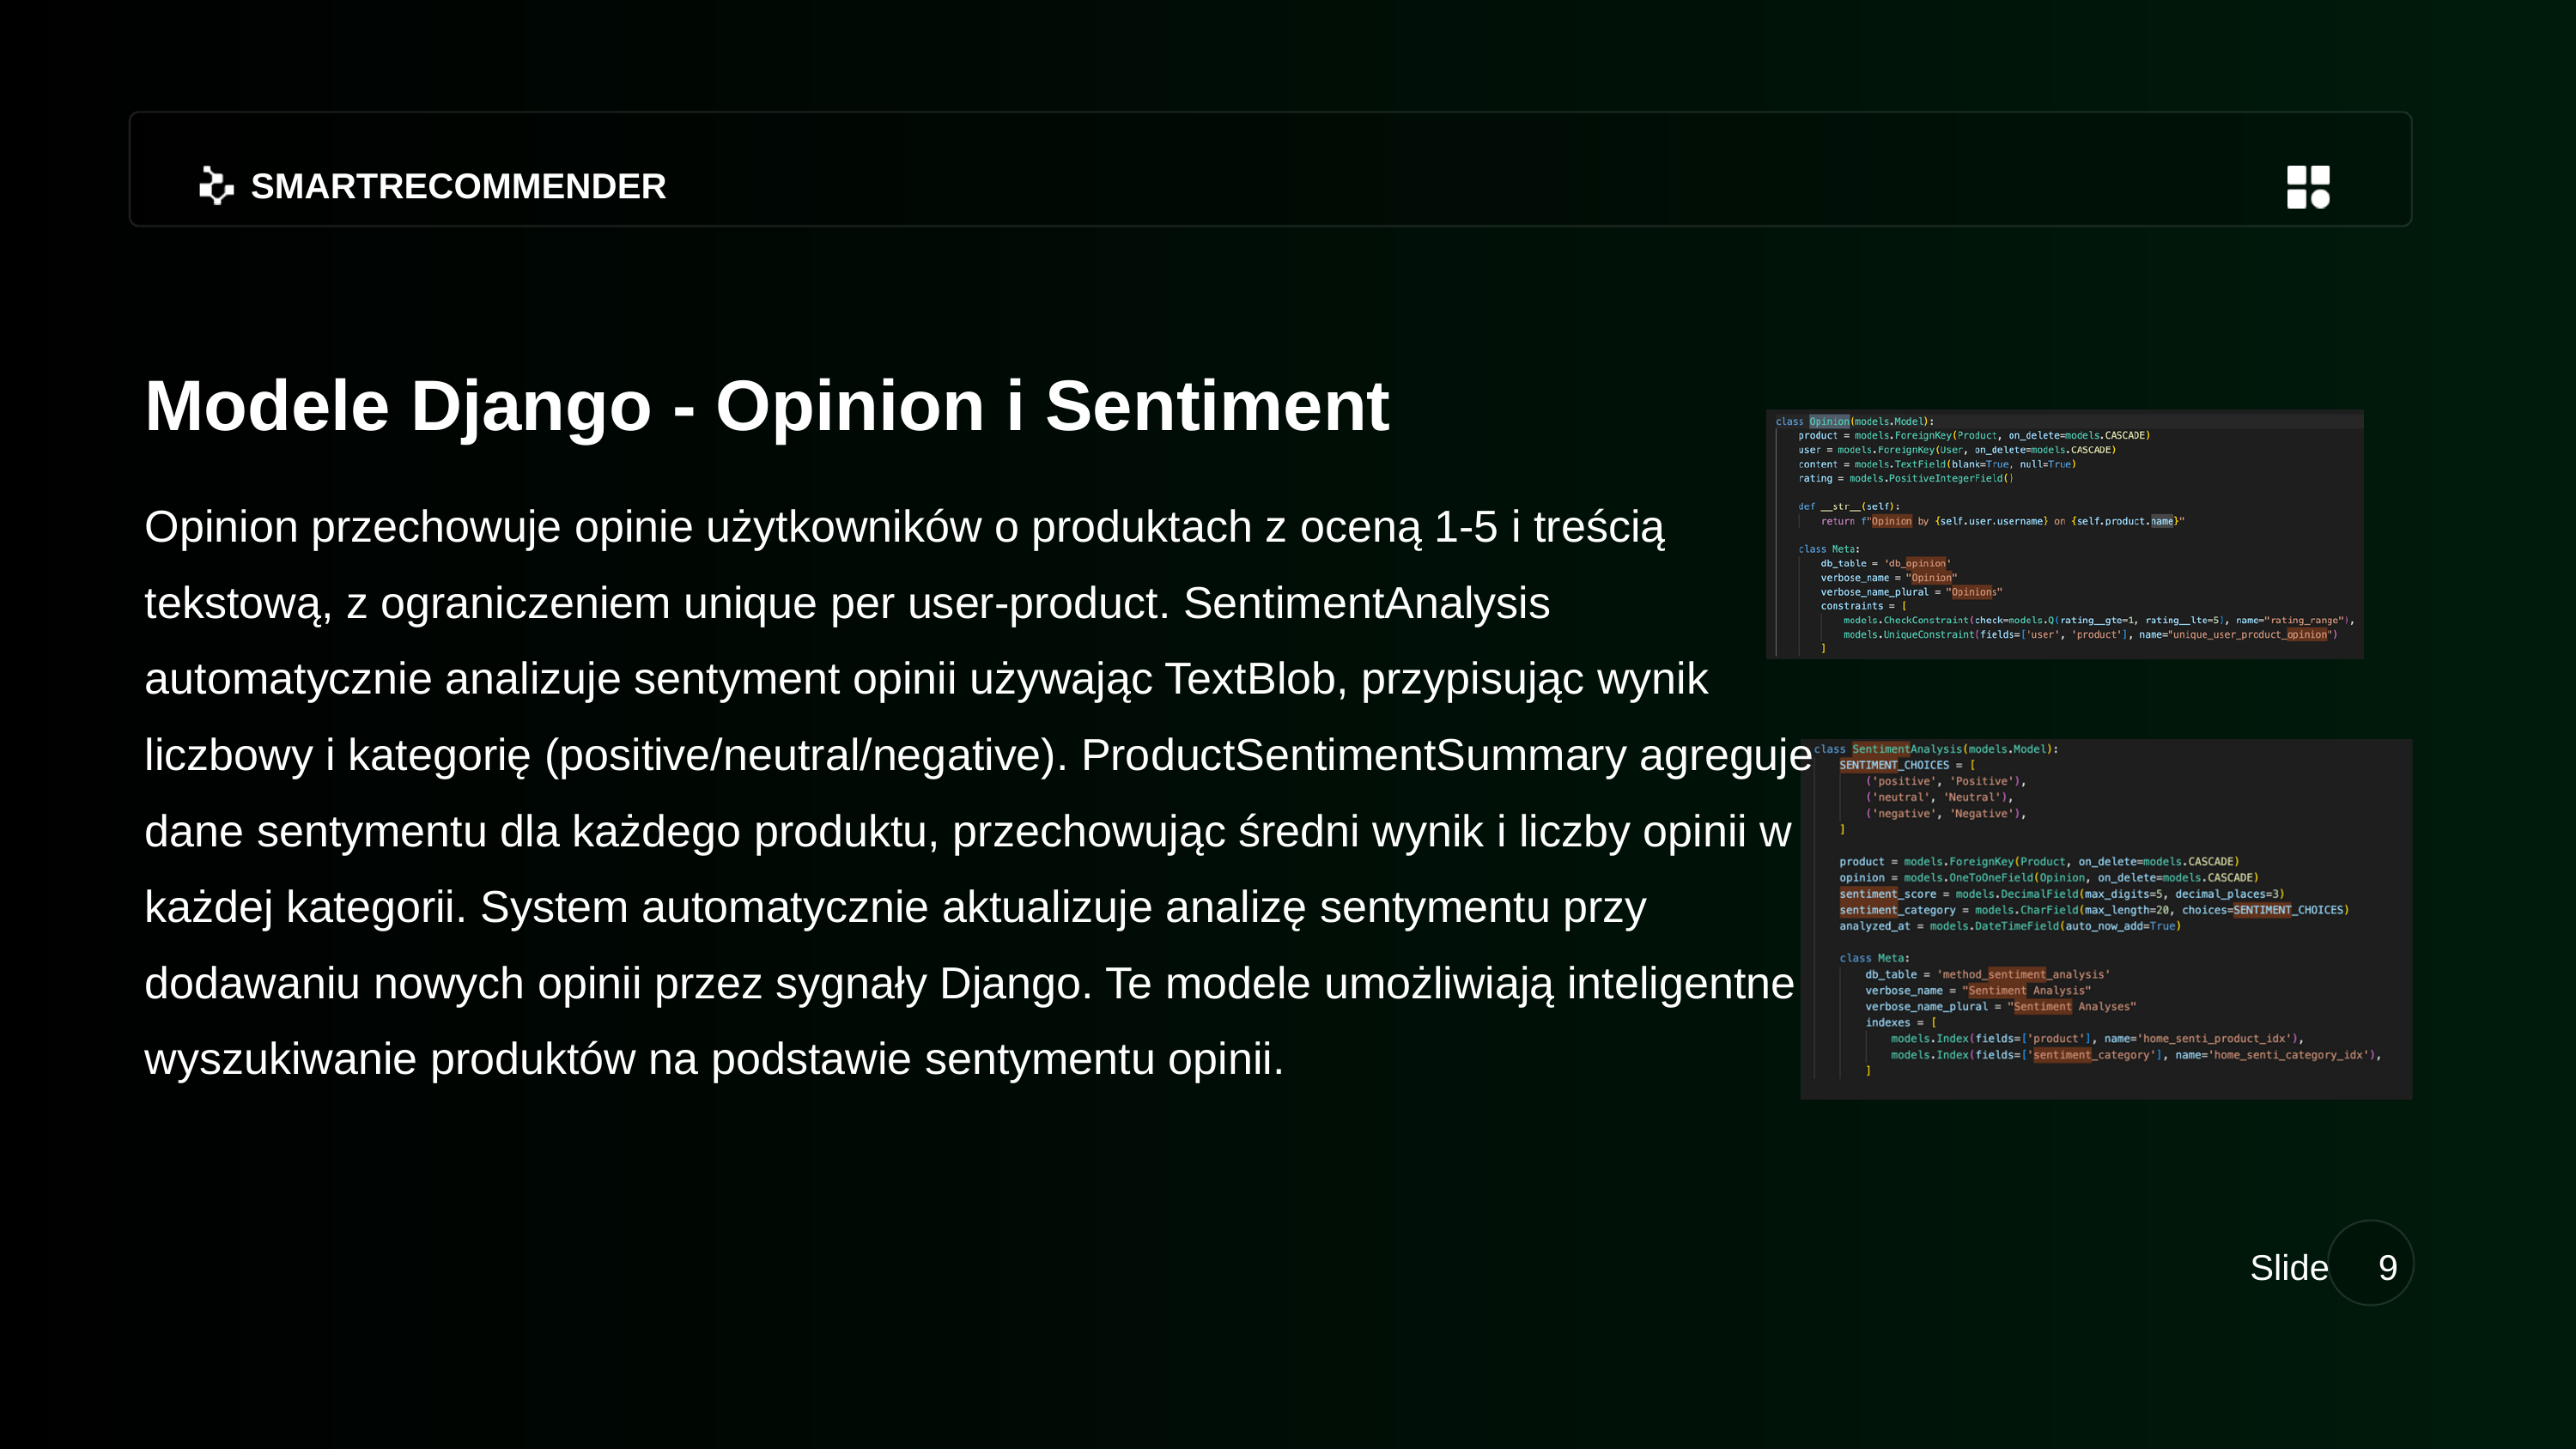

SMARTRECOMMENDER
Modele Django - Opinion i Sentiment

Opinion przechowuje opinie użytkowników o produktach z oceną 1-5 i treścią tekstową, z ograniczeniem unique per user-product. SentimentAnalysis automatycznie analizuje sentyment opinii używając TextBlob, przypisując wynik liczbowy i kategorię (positive/neutral/negative). ProductSentimentSummary agreguje dane sentymentu dla każdego produktu, przechowując średni wynik i liczby opinii w każdej kategorii. System automatycznie aktualizuje analizę sentymentu przy dodawaniu nowych opinii przez sygnały Django. Te modele umożliwiają inteligentne wyszukiwanie produktów na podstawie sentymentu opinii.

Slide
9